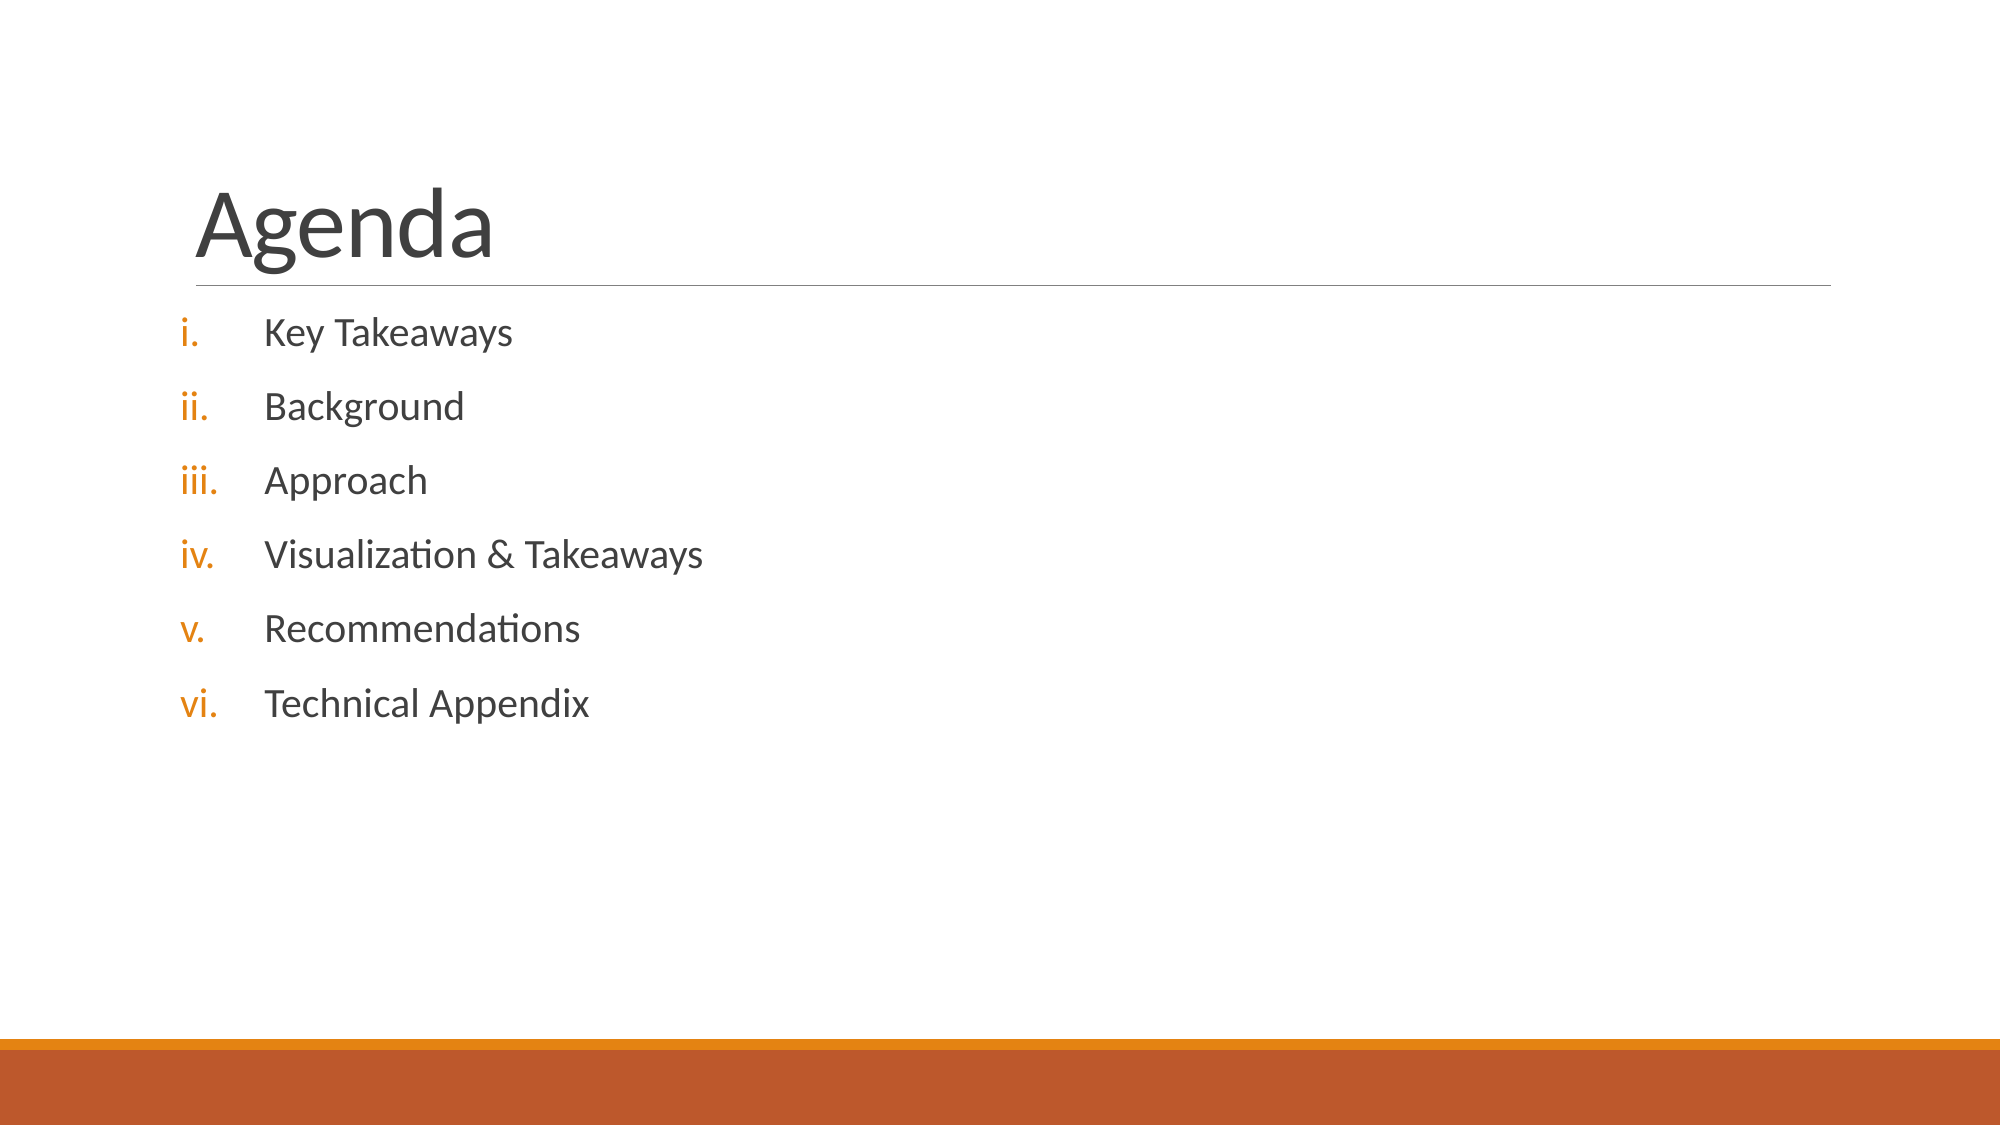

# Agenda
Key Takeaways
Background
Approach
Visualization & Takeaways
Recommendations
Technical Appendix